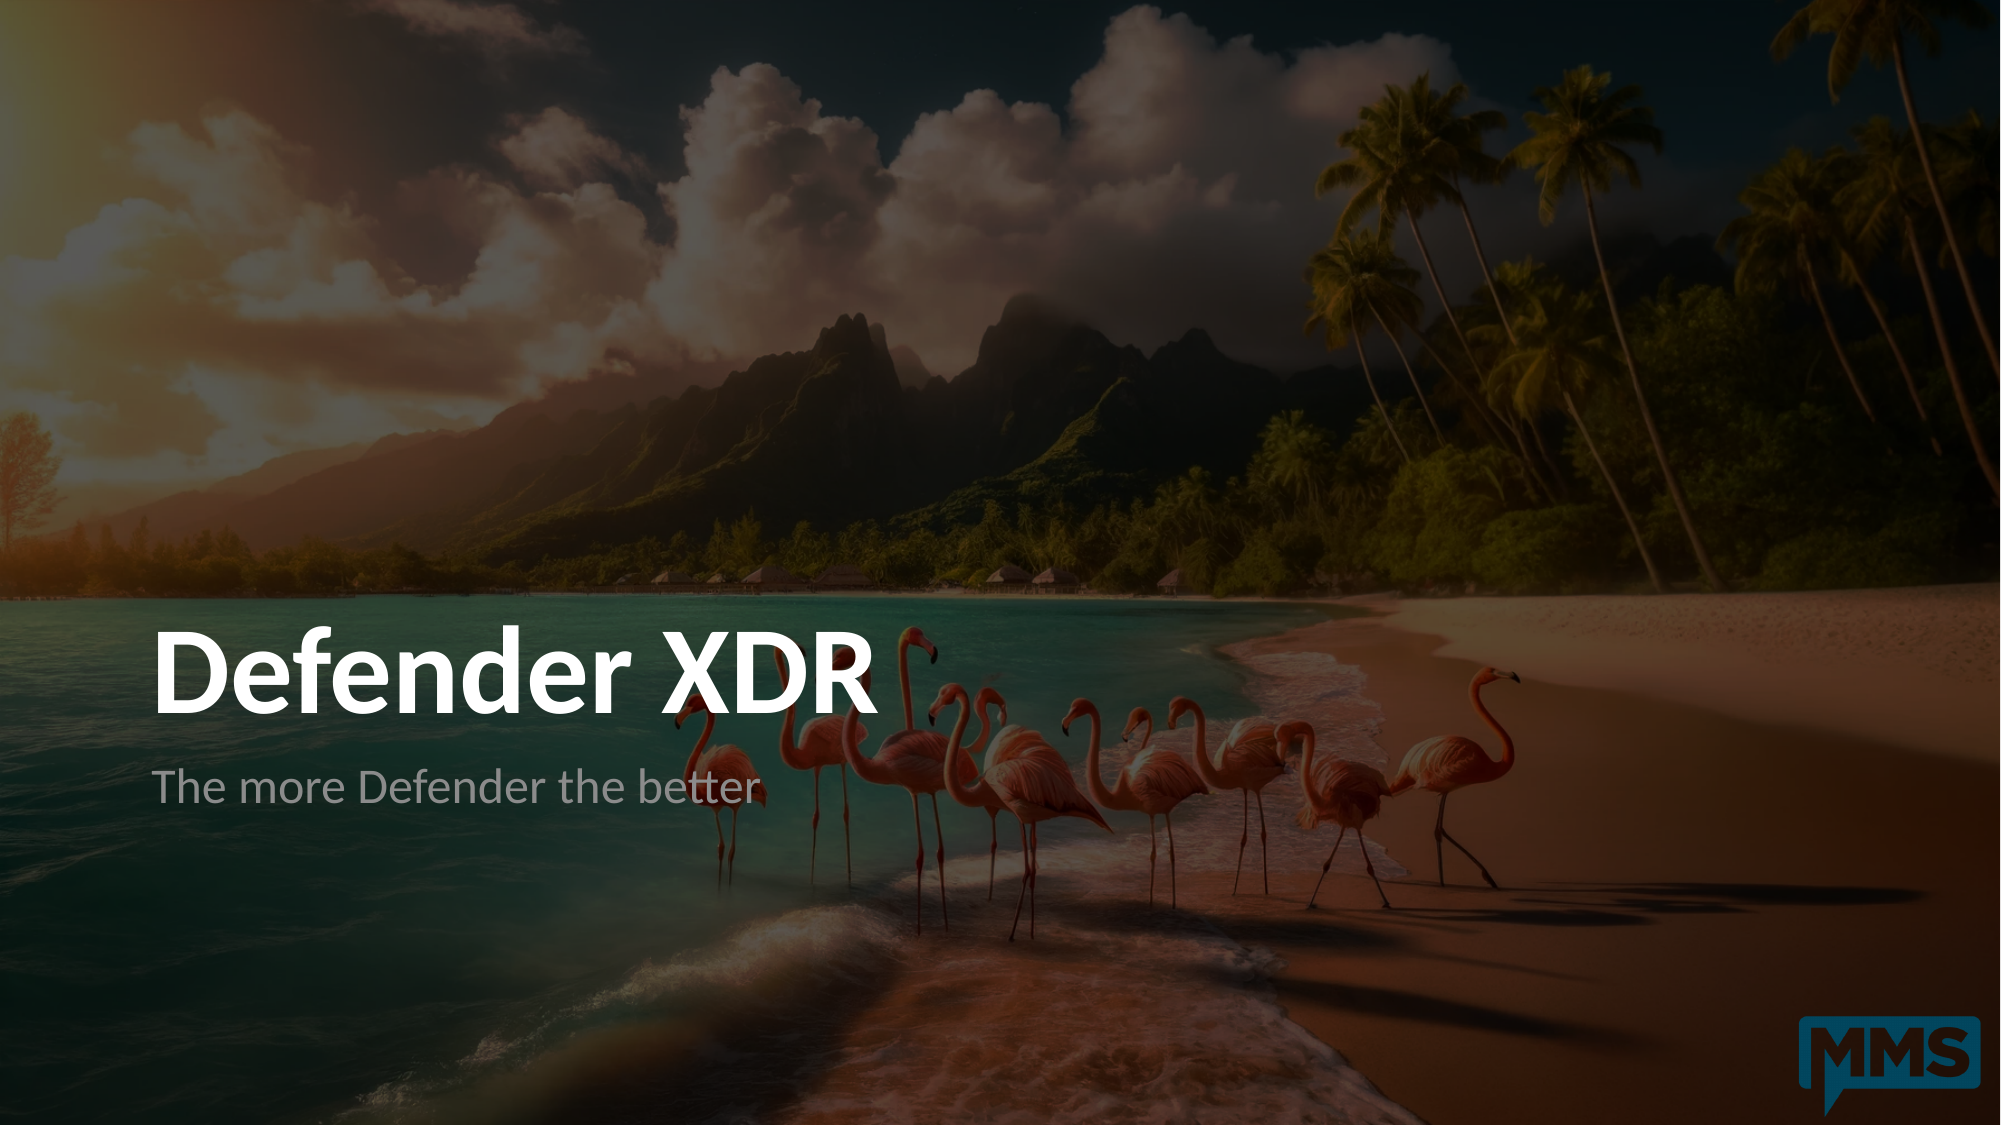

# Defender XDR
The more Defender the better